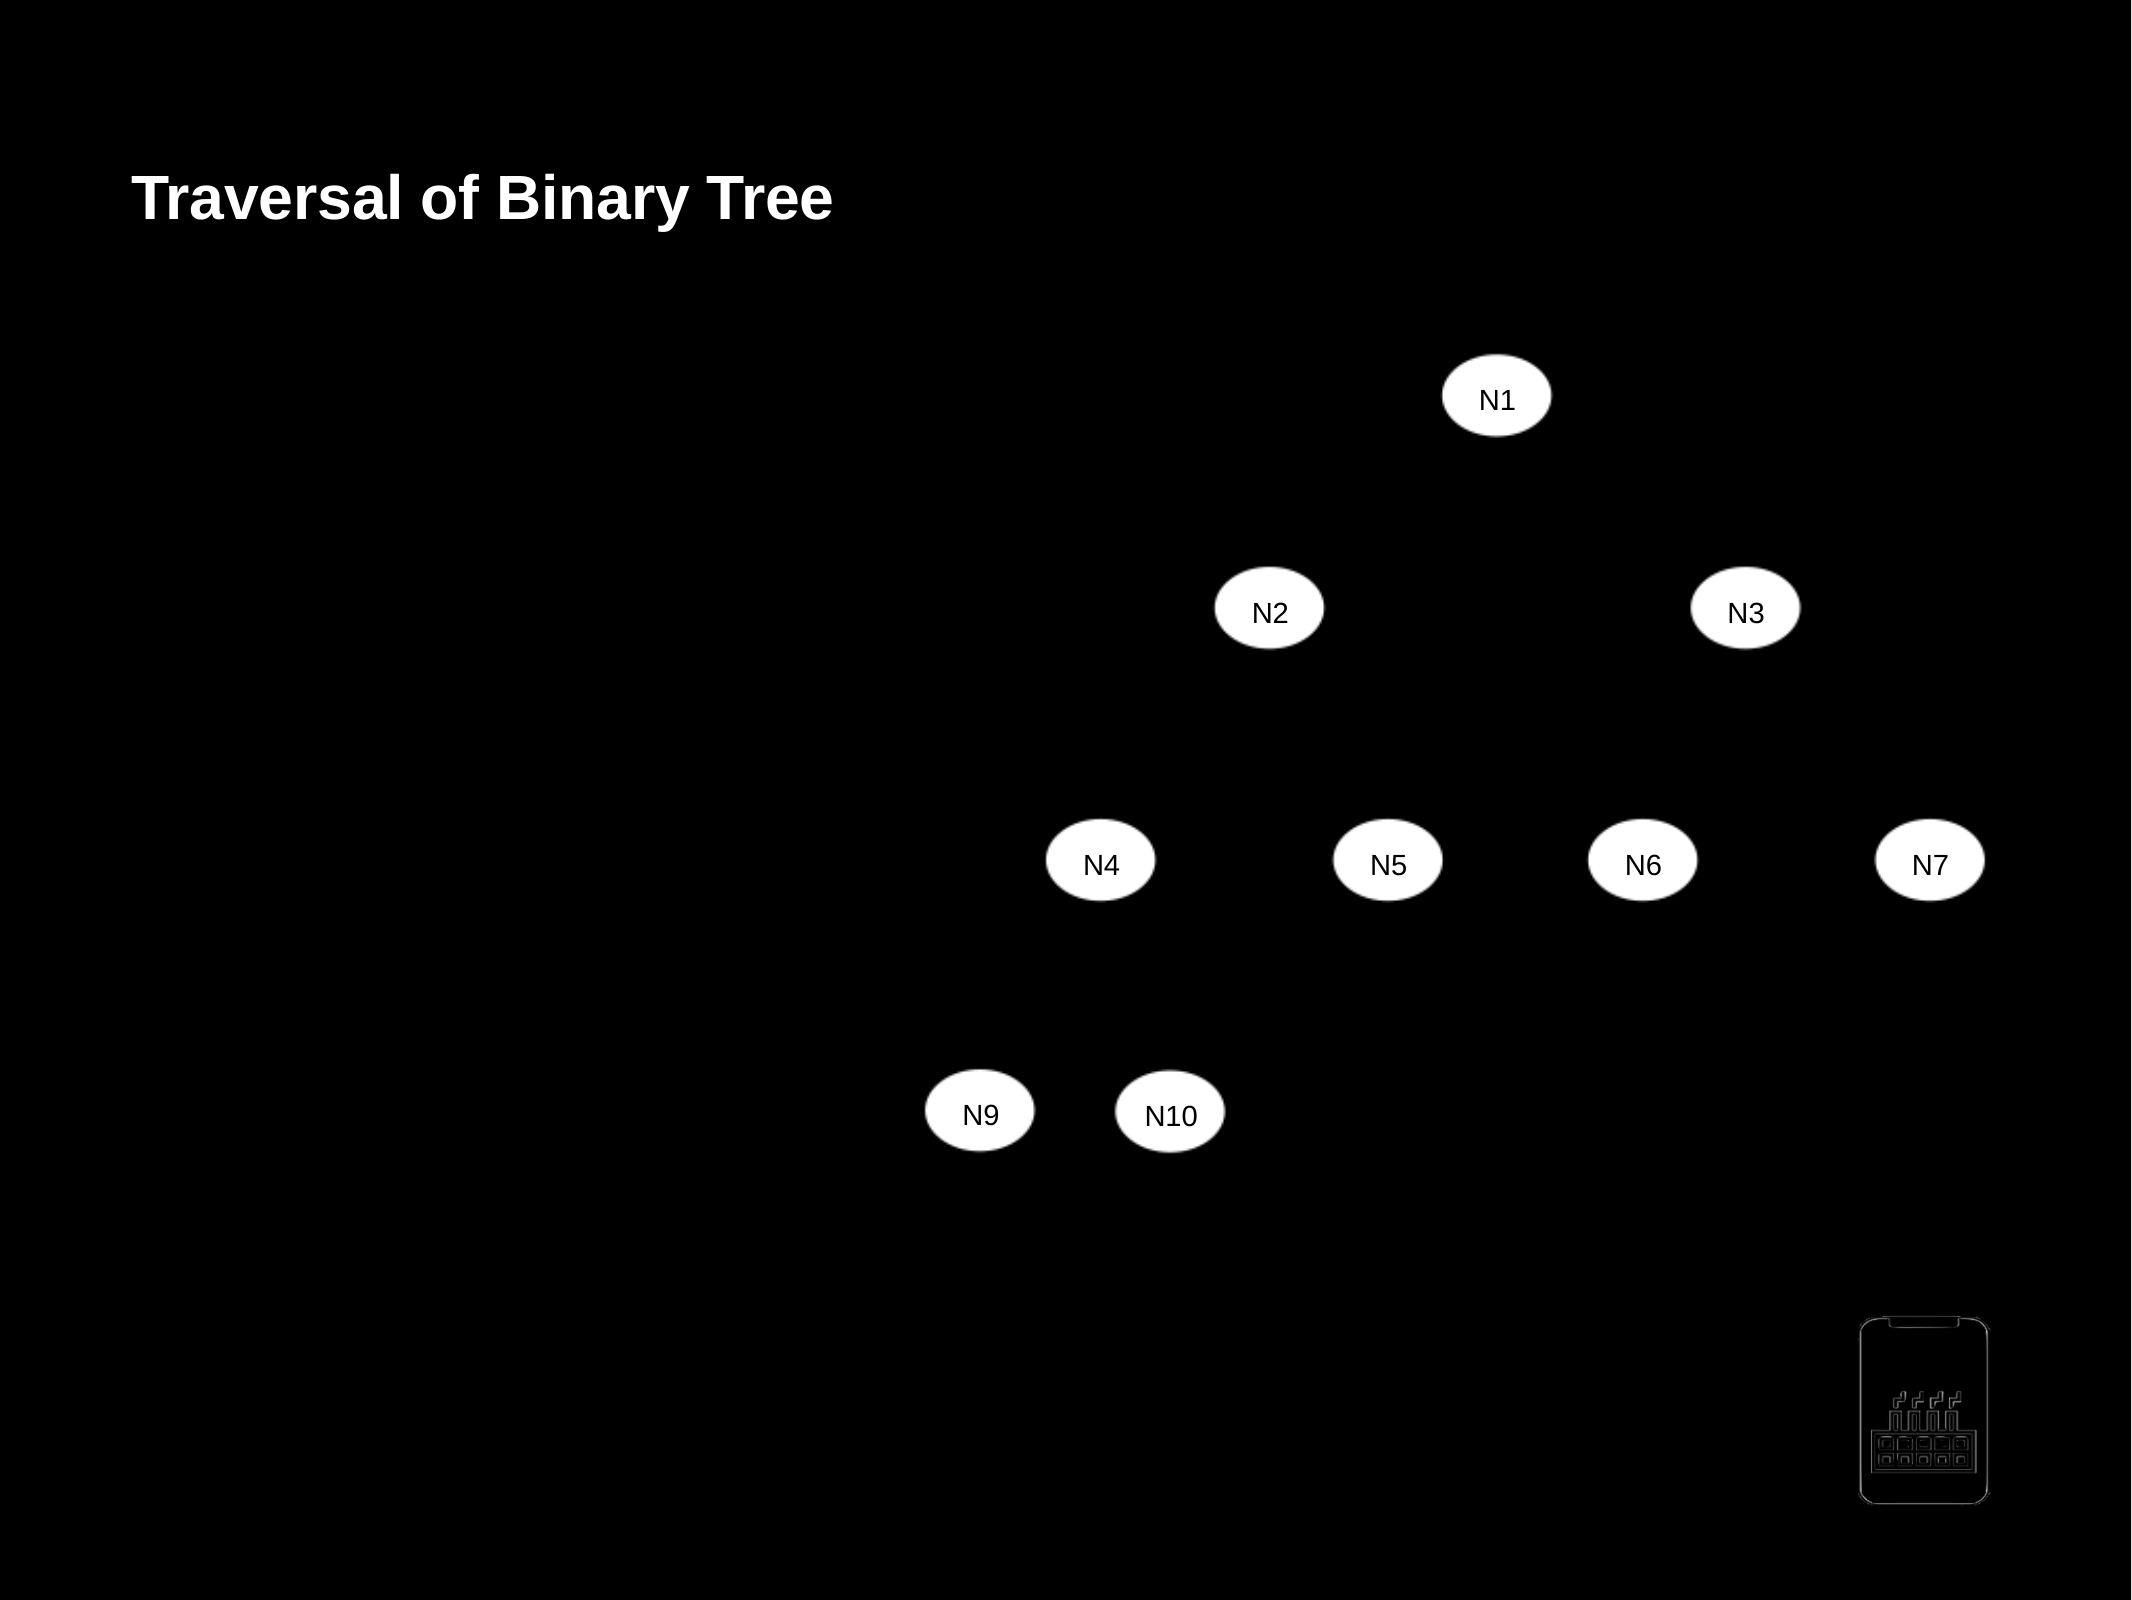

Traversal of Binary Tree

Depth ﬁrst search
N1
- - -
Preorder traversal Inorder traversal Post order traversal
Breadth ﬁrst search
N2
N3
-
Level order traversal
N4
N5
N6
N7
N9
N10

AppMillers
www.appmillers.com